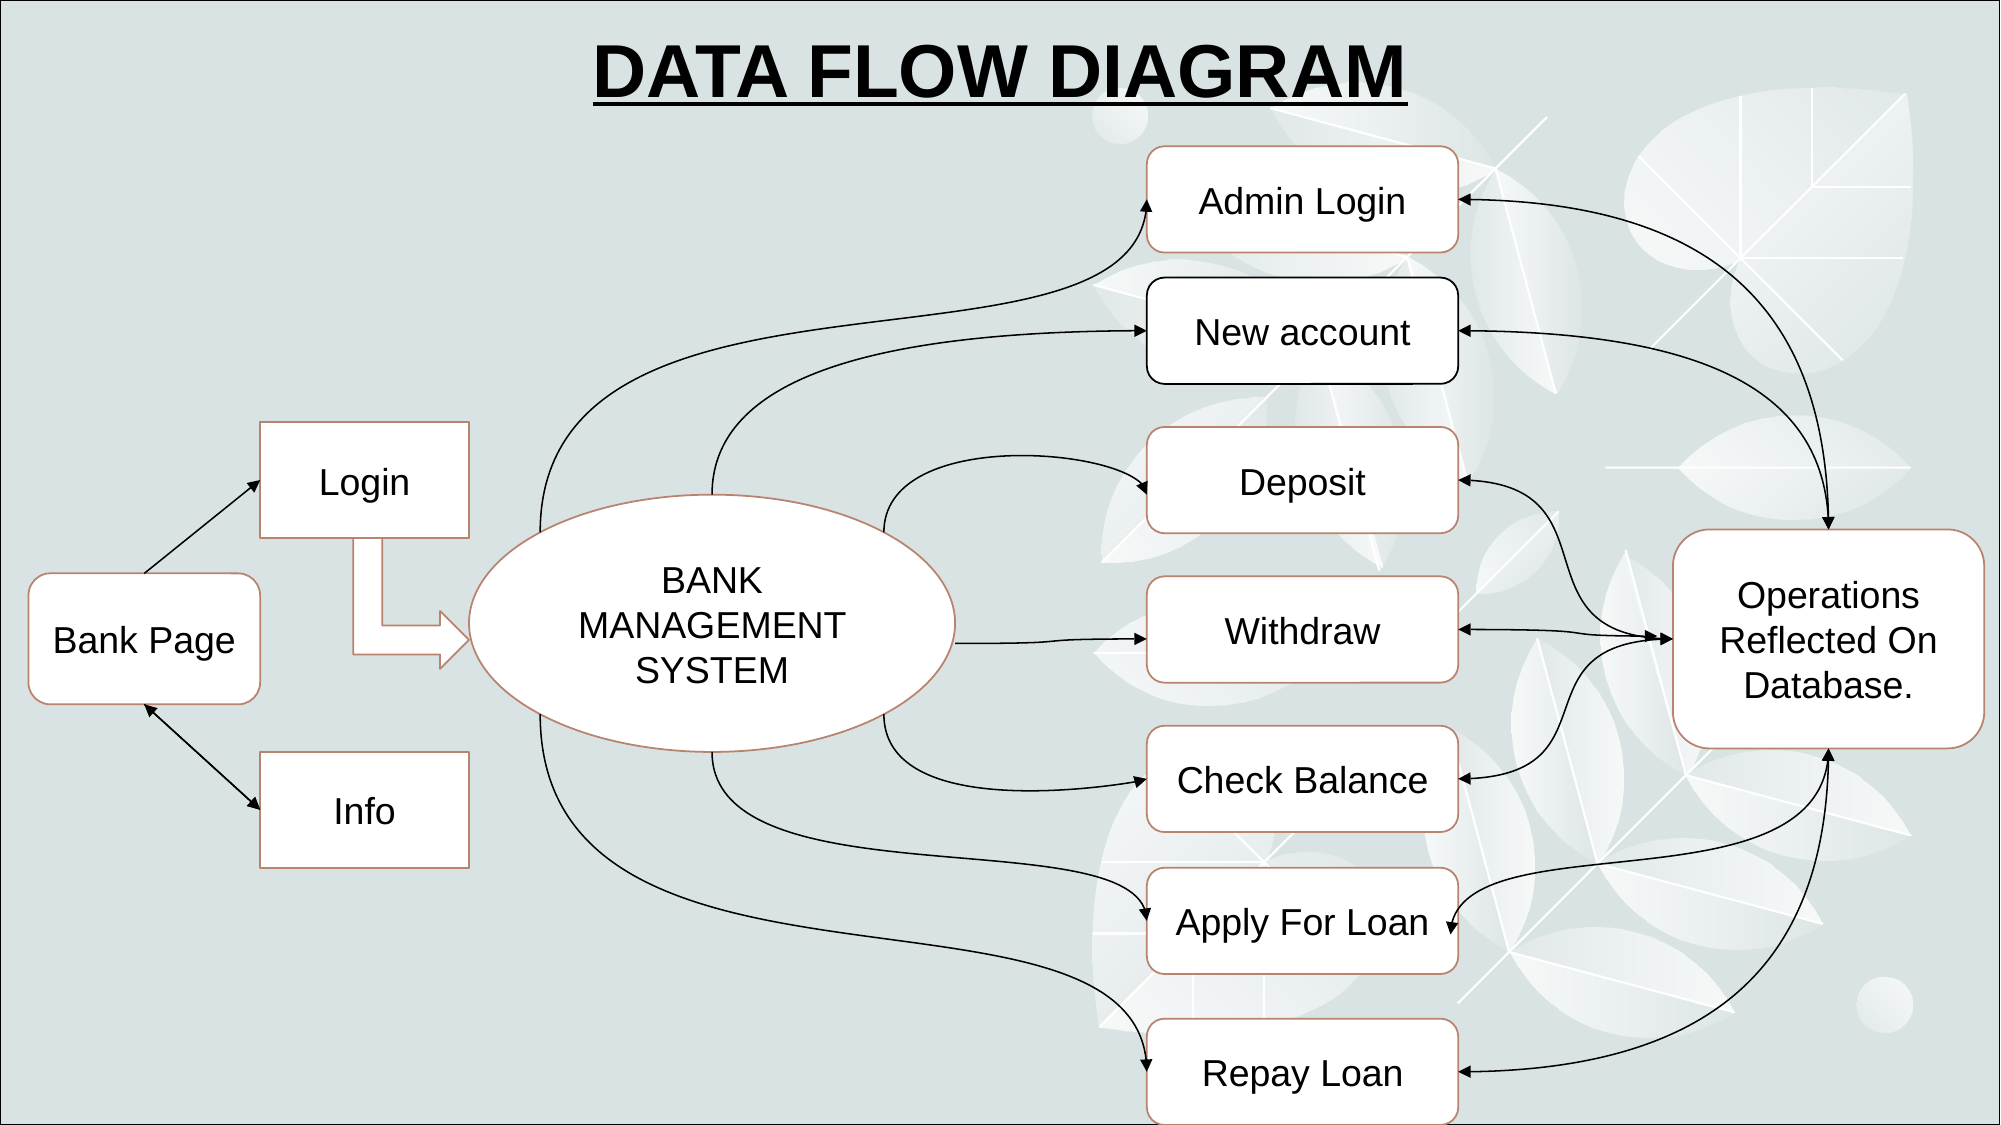

# DATA FLOW DIAGRAM
Admin Login
New account
Login
Deposit
BANK MANAGEMENT SYSTEM
Operations Reflected On Database.

Bank Page
Withdraw
Check Balance
Info
Apply For Loan
Repay Loan